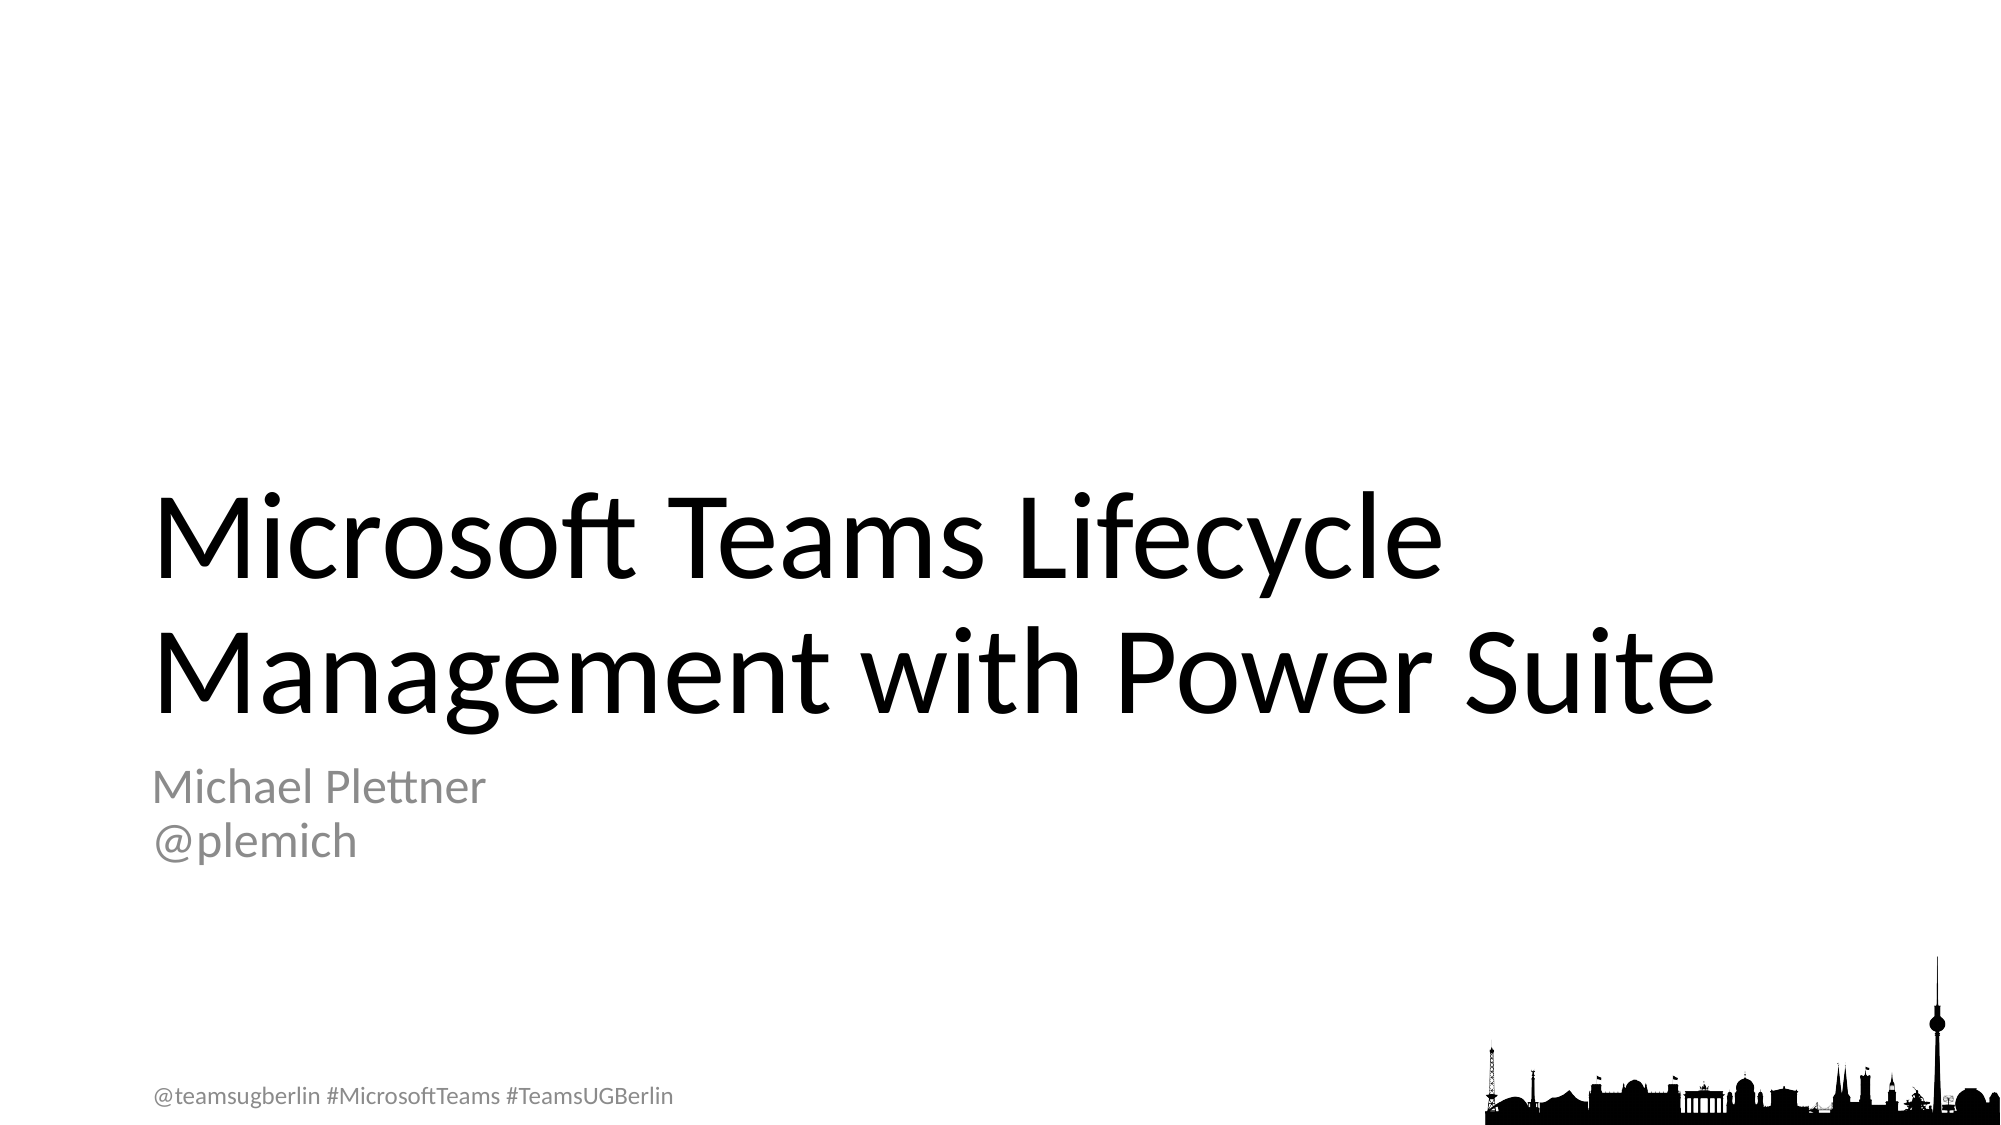

# Microsoft Teams Lifecycle Management with Power Suite
Michael Plettner
@plemich